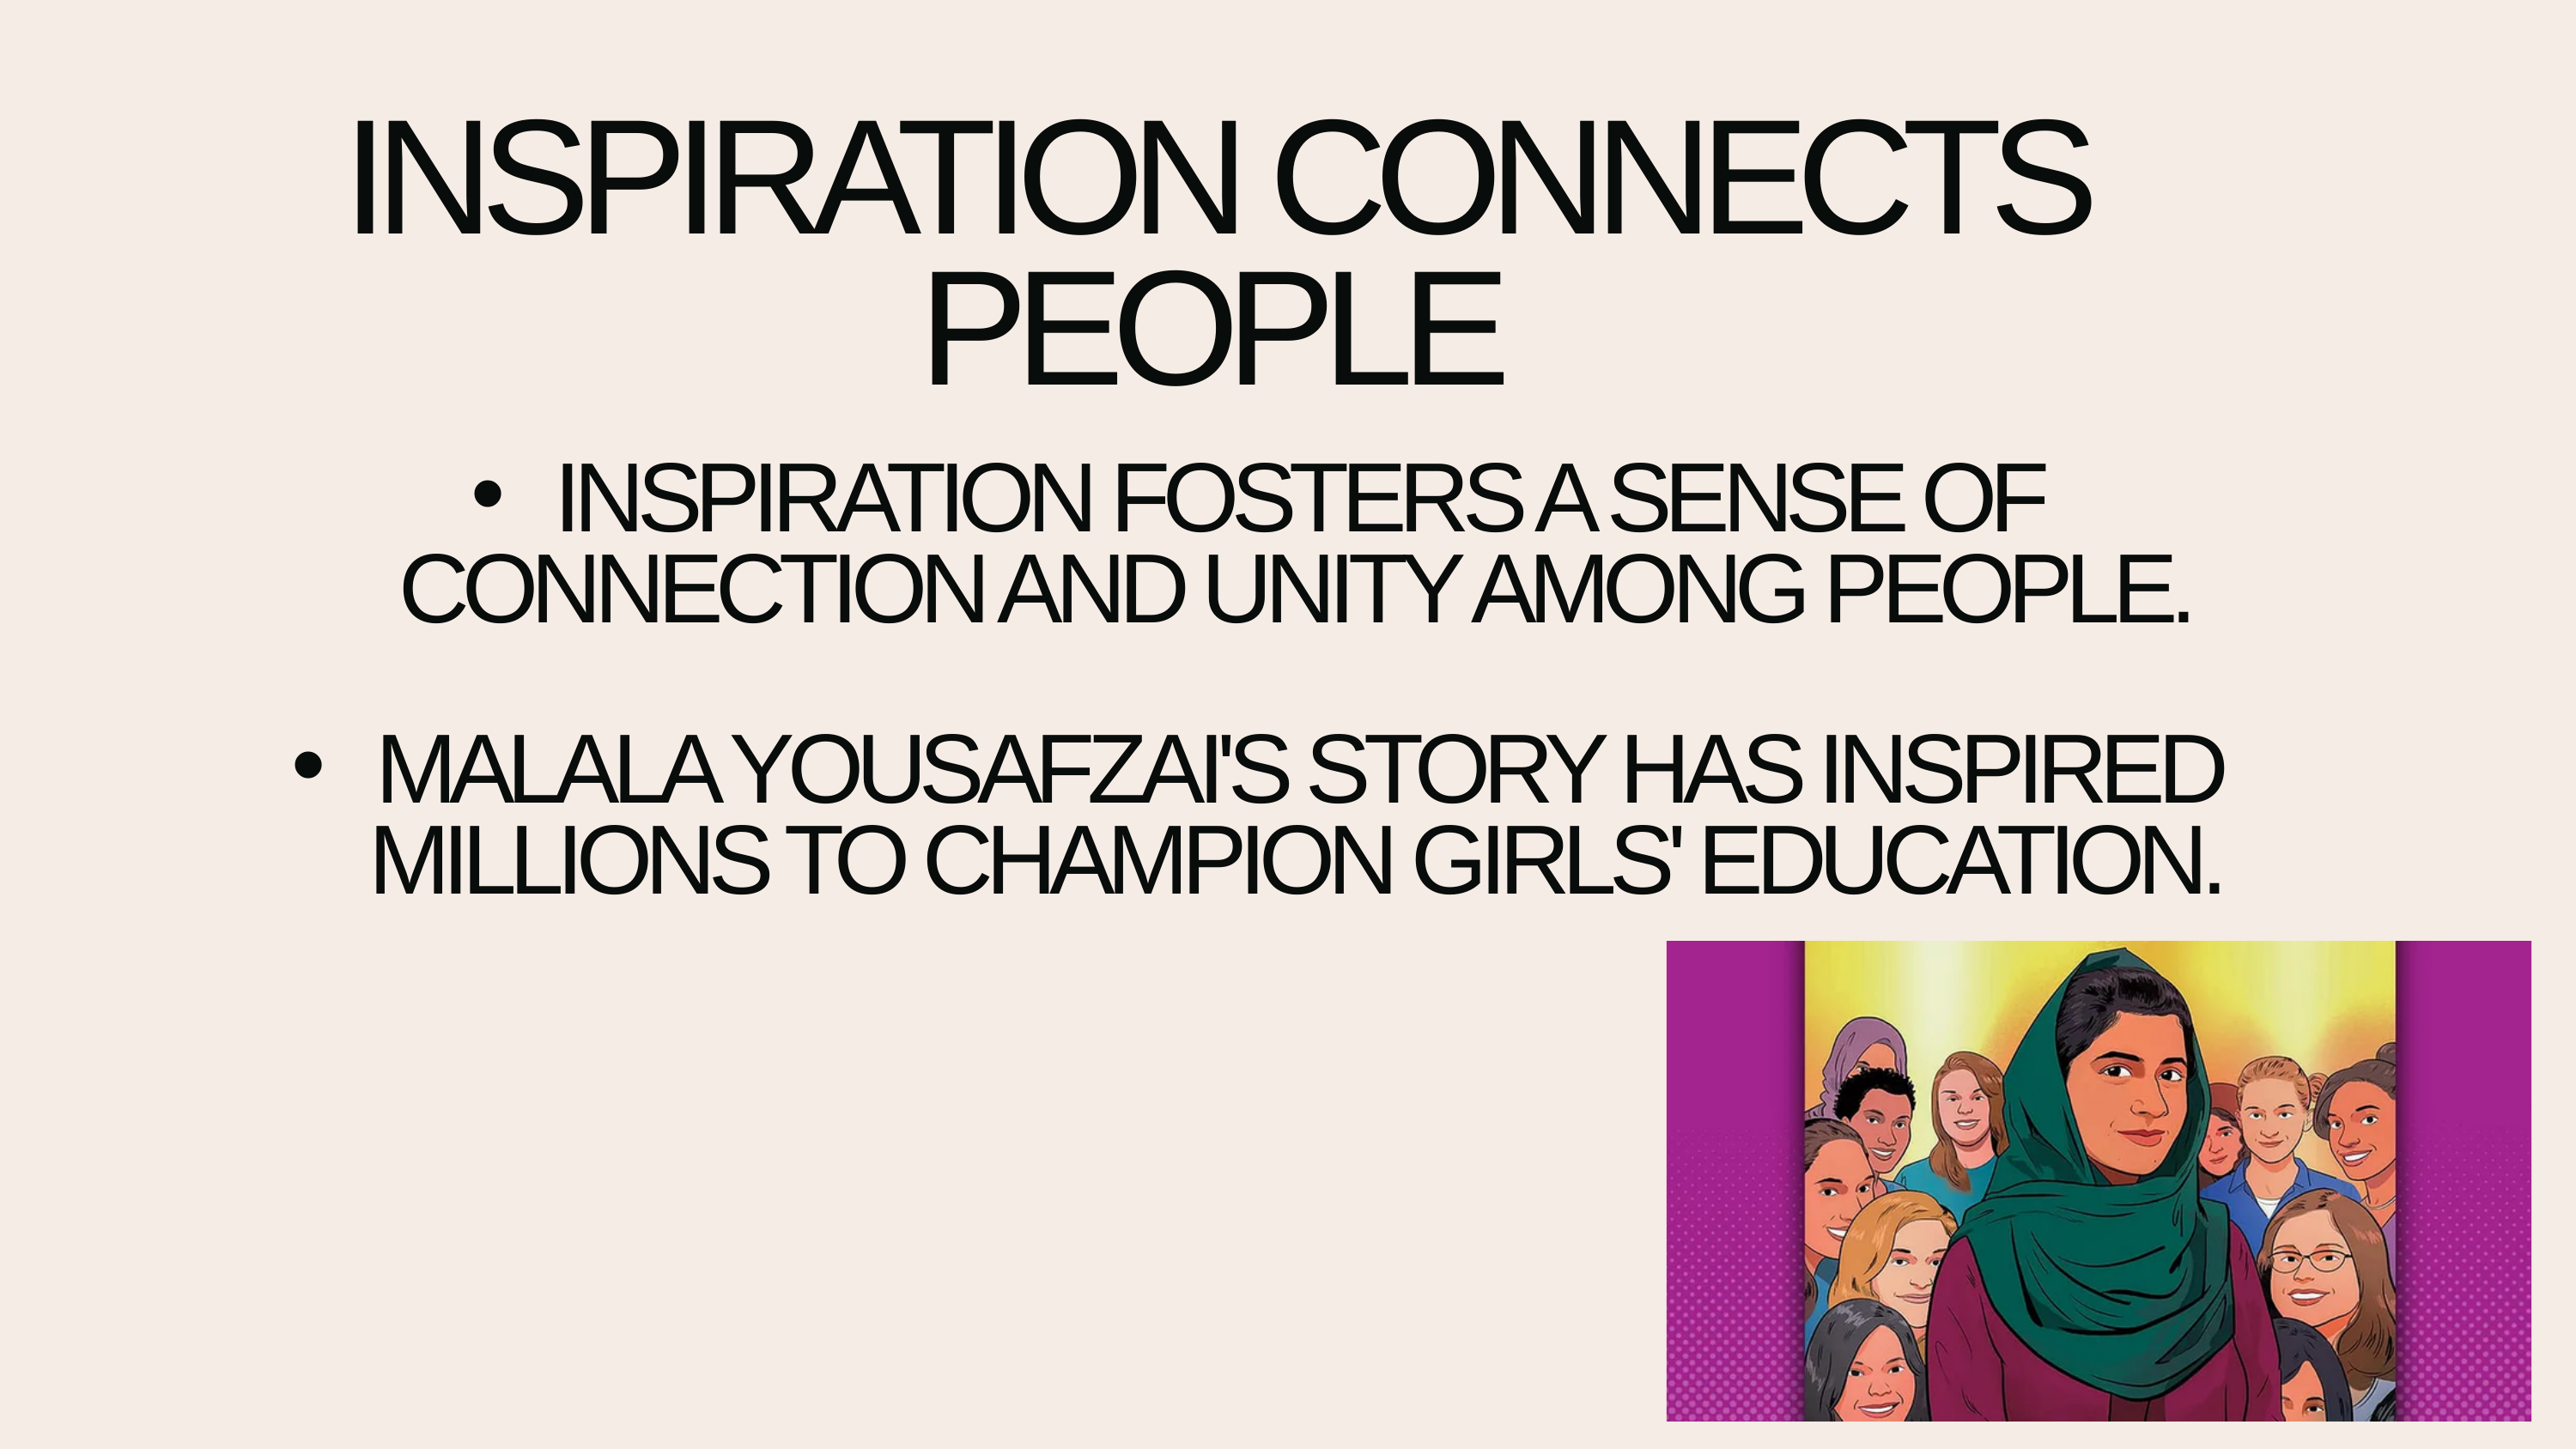

INSPIRATION CONNECTS PEOPLE

INSPIRATION FOSTERS A SENSE OF CONNECTION AND UNITY AMONG PEOPLE.

MALALA YOUSAFZAI'S STORY HAS INSPIRED MILLIONS TO CHAMPION GIRLS' EDUCATION.